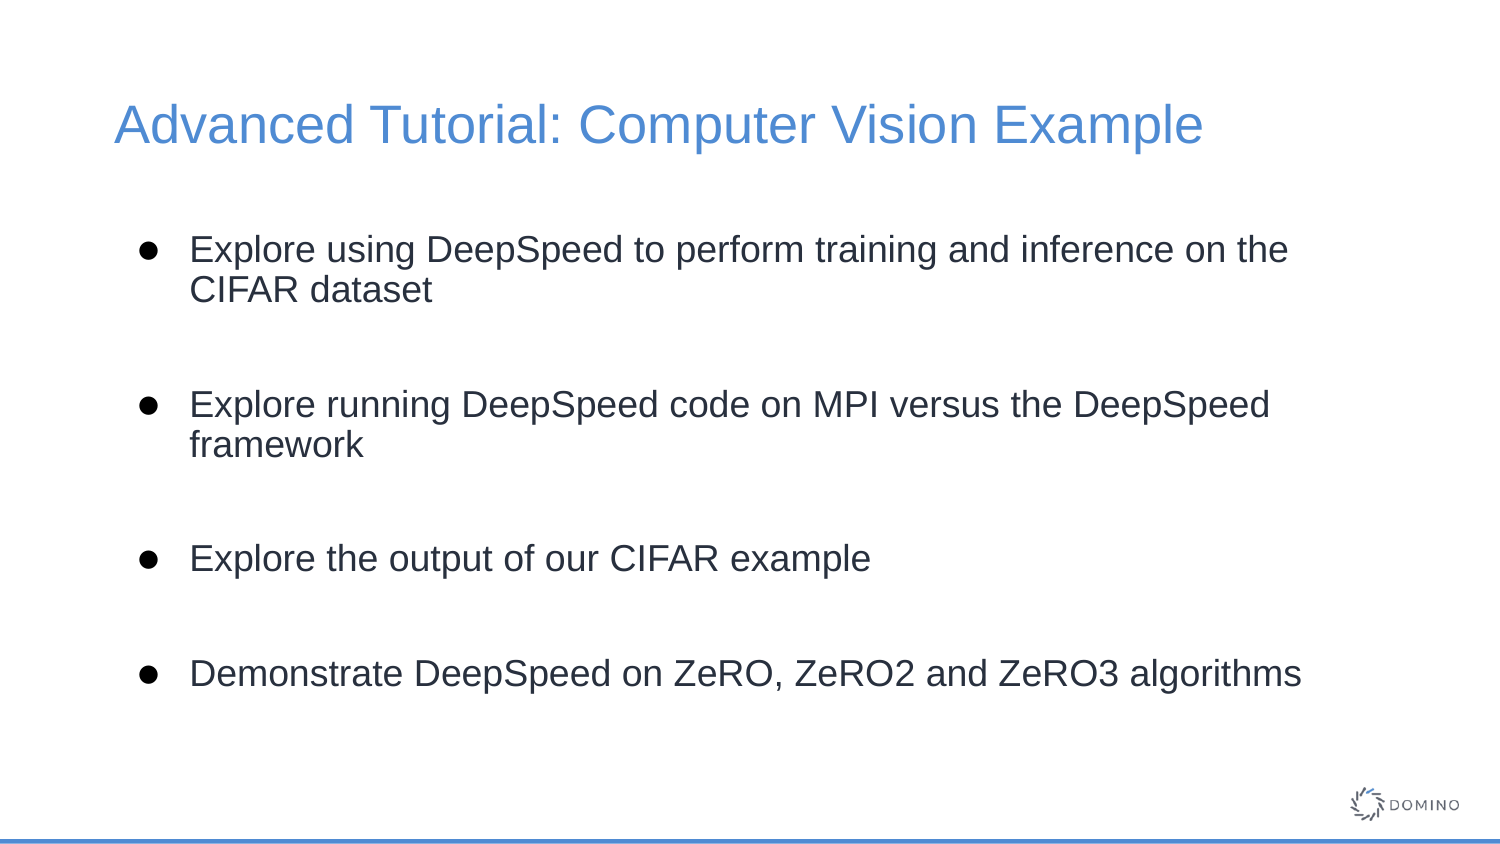

# Advanced Tutorial: Computer Vision Example
Explore using DeepSpeed to perform training and inference on the CIFAR dataset

Explore running DeepSpeed code on MPI versus the DeepSpeed framework

Explore the output of our CIFAR example

Demonstrate DeepSpeed on ZeRO, ZeRO2 and ZeRO3 algorithms